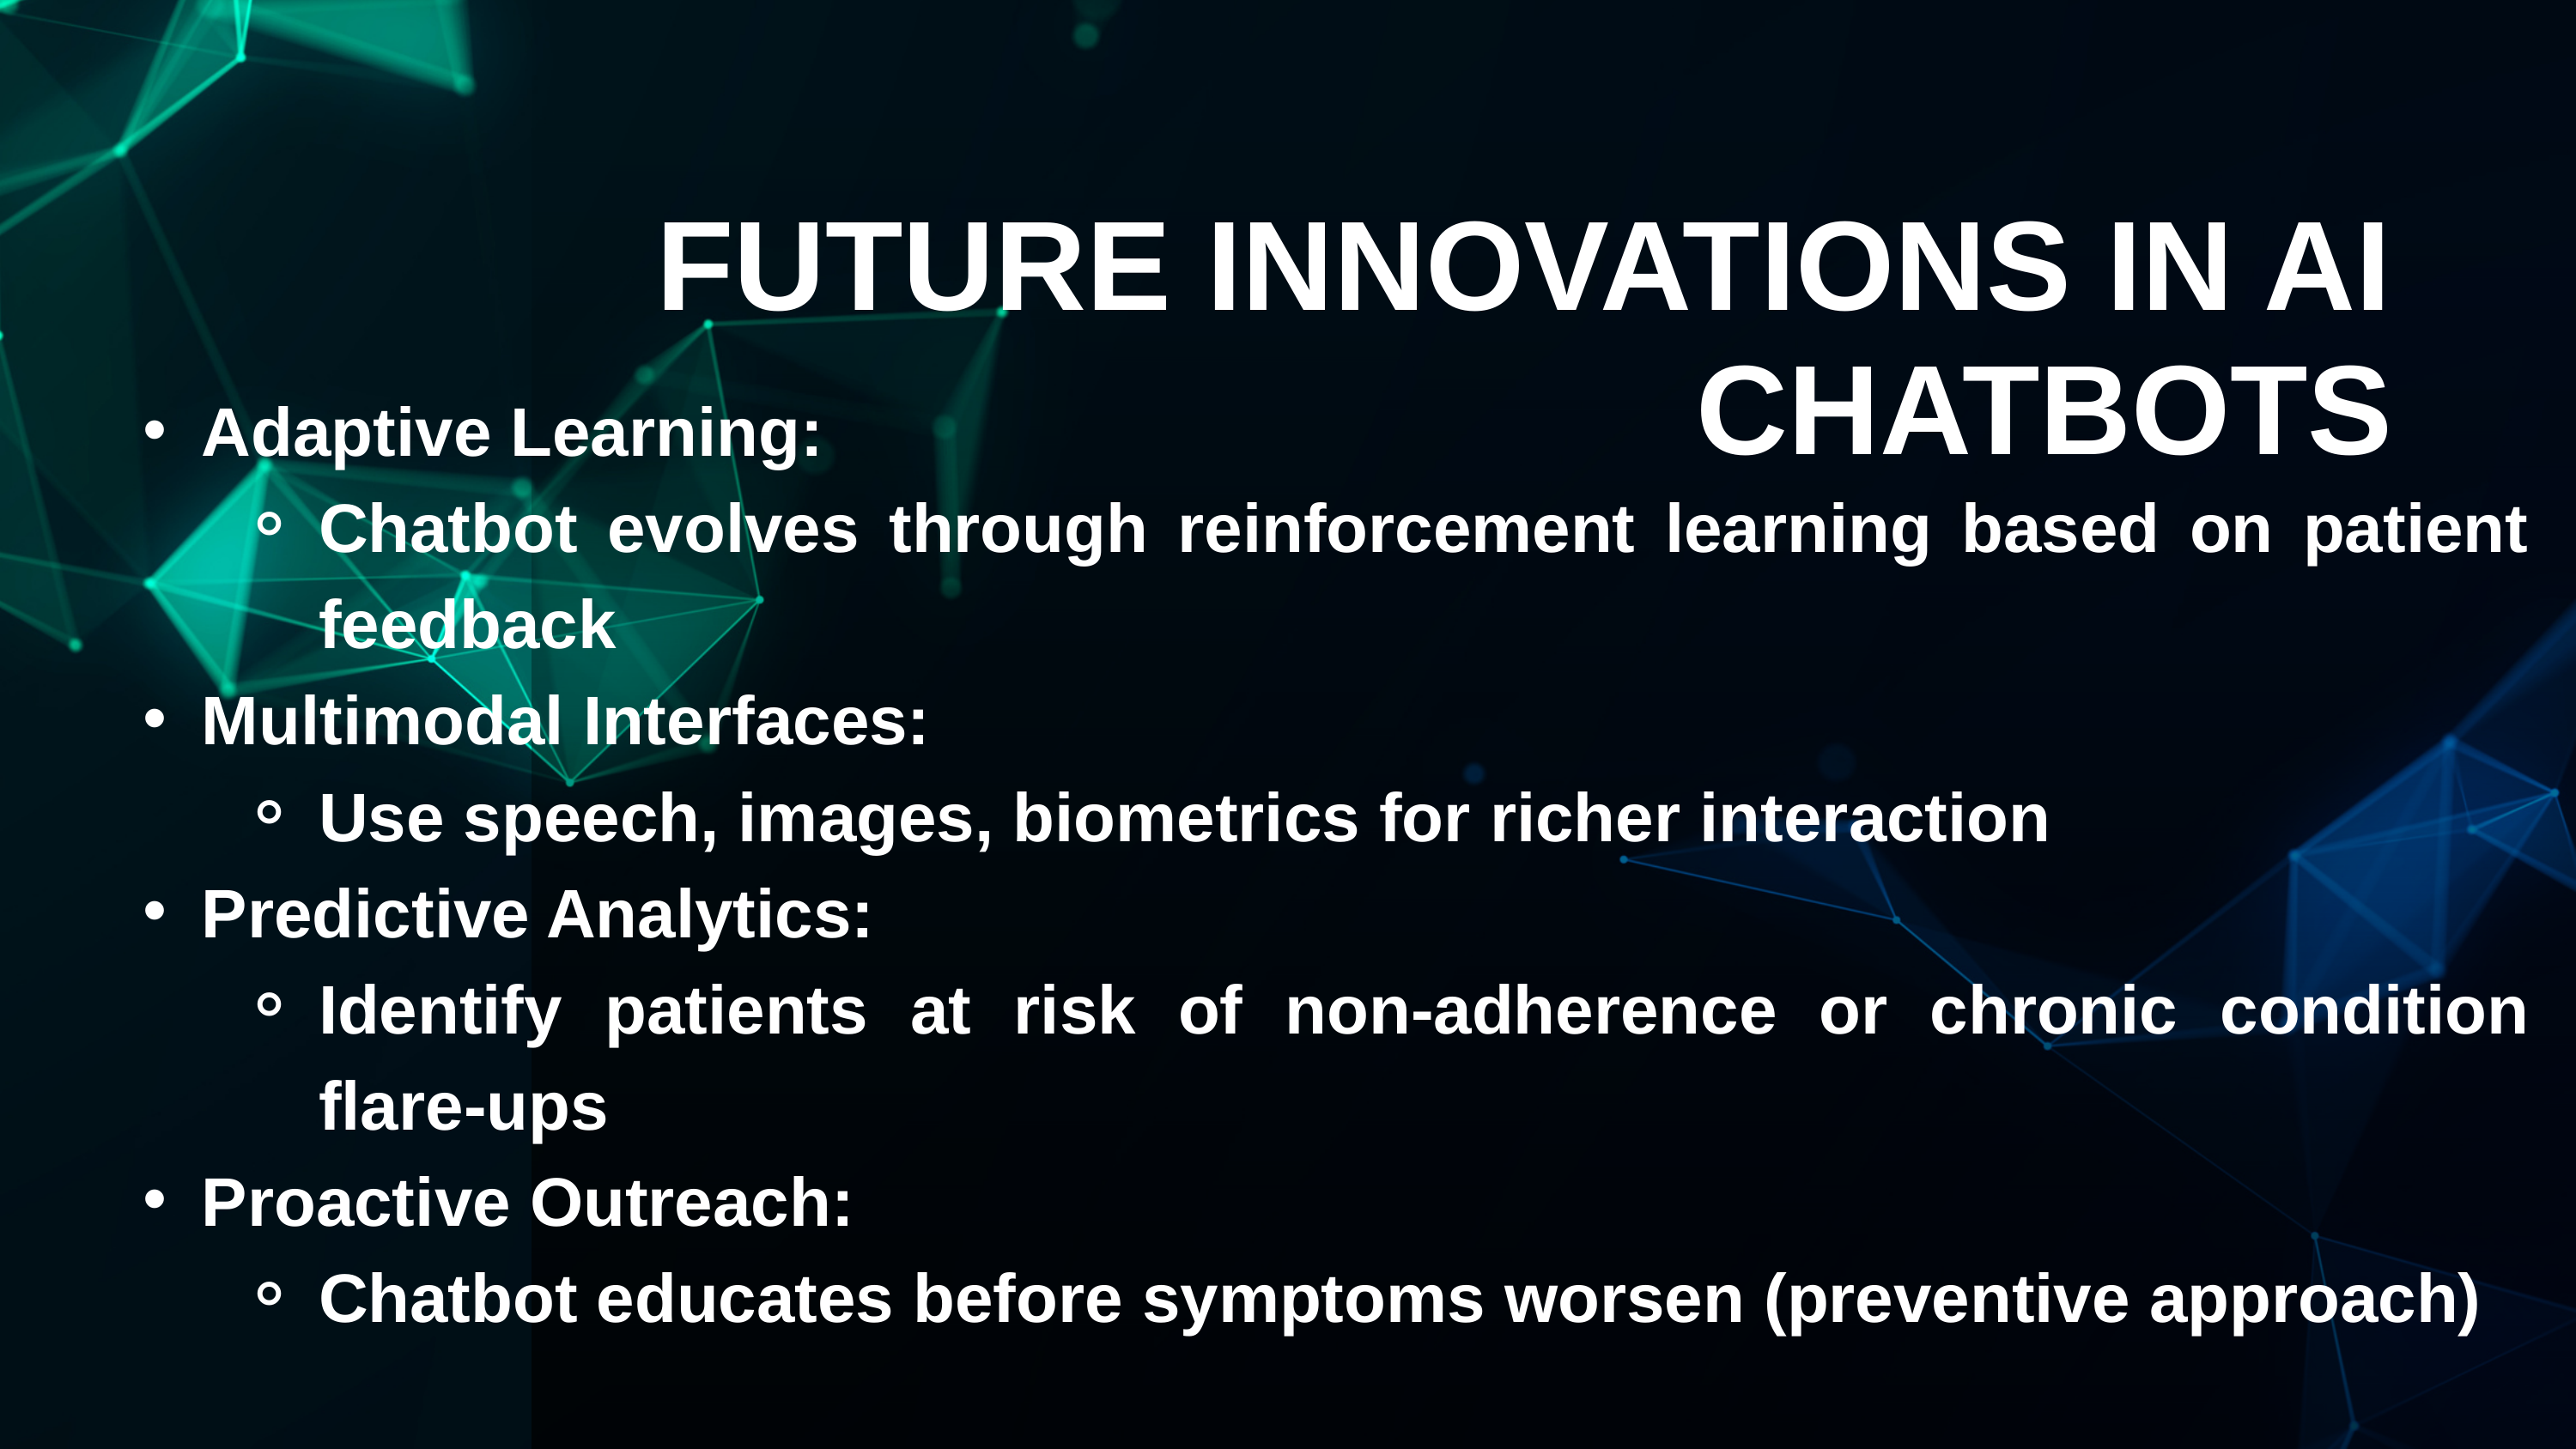

FUTURE INNOVATIONS IN AI CHATBOTS
Adaptive Learning:
Chatbot evolves through reinforcement learning based on patient feedback
Multimodal Interfaces:
Use speech, images, biometrics for richer interaction
Predictive Analytics:
Identify patients at risk of non-adherence or chronic condition flare-ups
Proactive Outreach:
Chatbot educates before symptoms worsen (preventive approach)